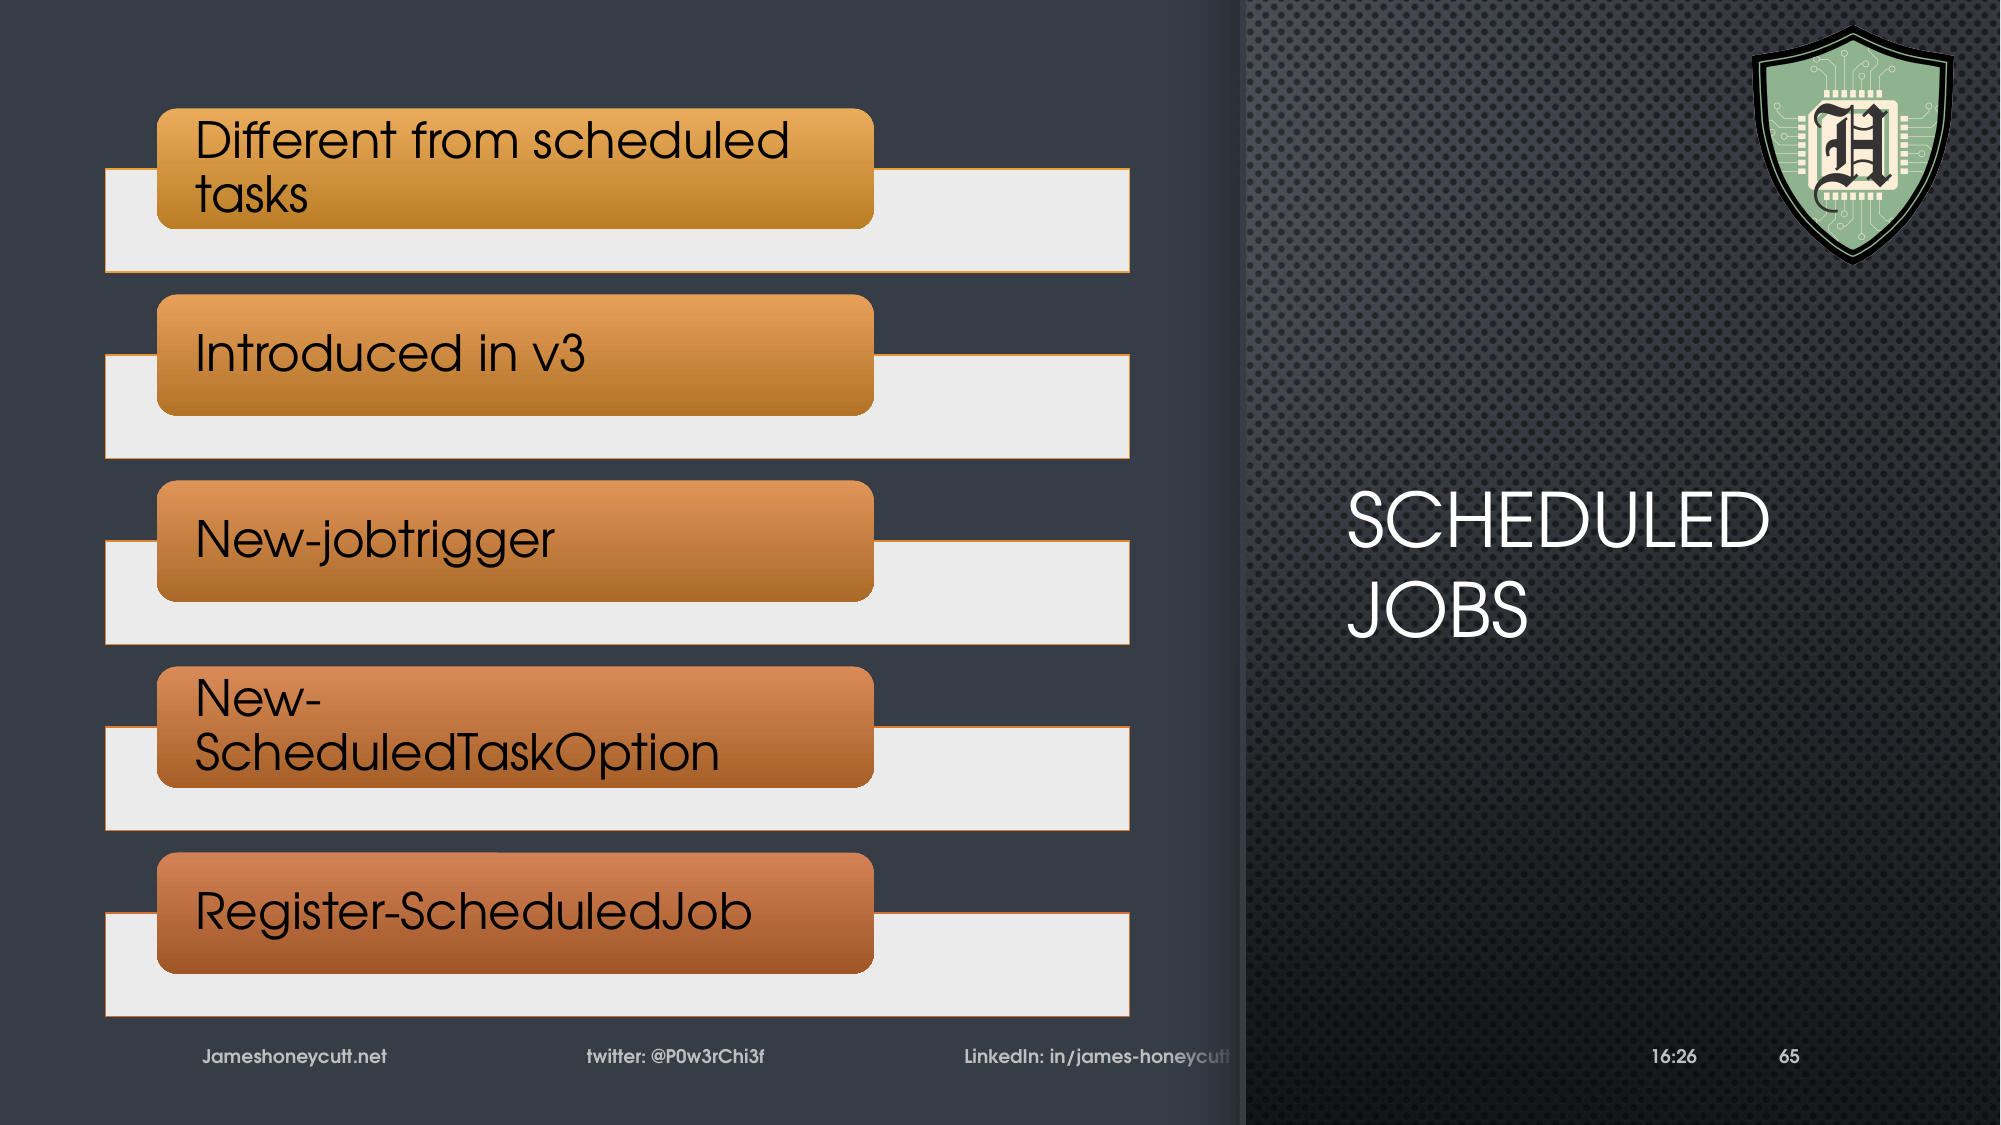

# Scheduled Jobs
Different from scheduled tasks
Introduced in v3
New-jobtrigger
New-ScheduledTaskOption
Register-ScheduledJob

Jameshoneycutt.net                                      twitter: @P0w3rChi3f                                      LinkedIn: in/james-honeycutt
16:26
65